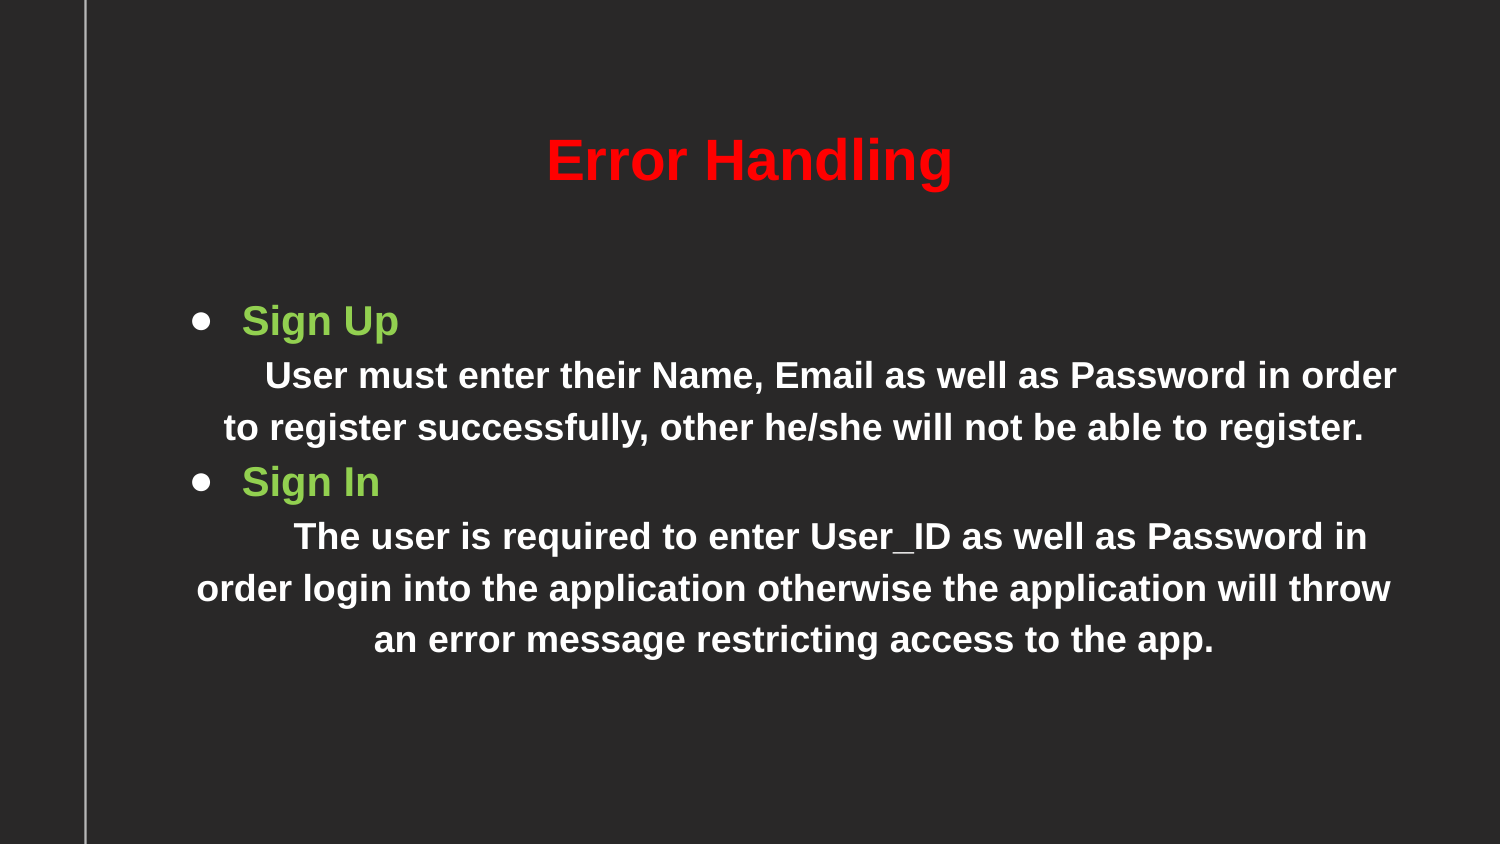

# Error Handling
Sign Up
       User must enter their Name, Email as well as Password in order to register successfully, other he/she will not be able to register.
Sign In
       The user is required to enter User_ID as well as Password in order login into the application otherwise the application will throw an error message restricting access to the app.